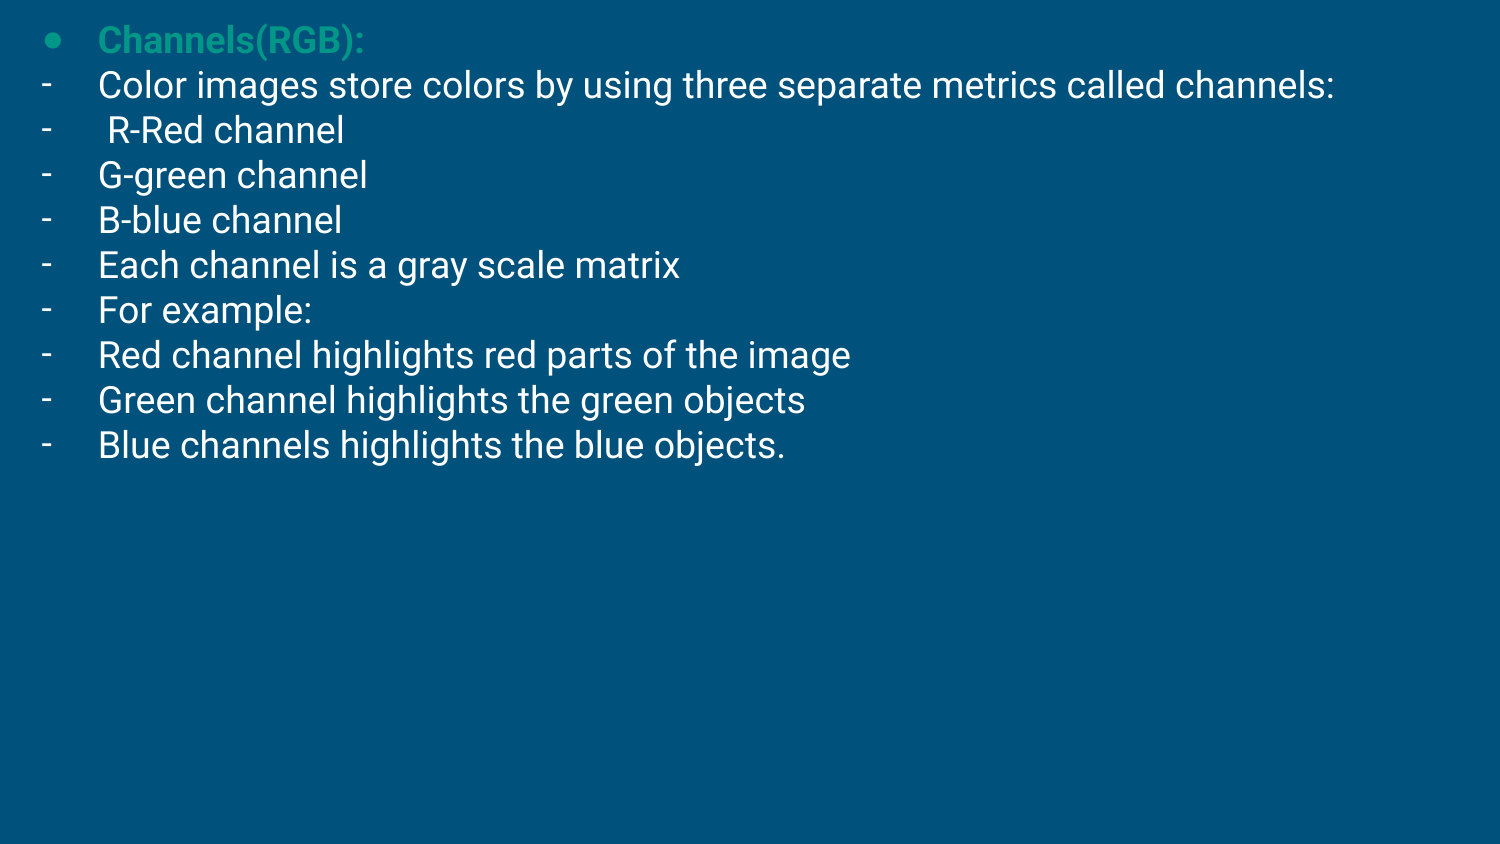

Channels(RGB):
Color images store colors by using three separate metrics called channels:
 R-Red channel
G-green channel
B-blue channel
Each channel is a gray scale matrix
For example:
Red channel highlights red parts of the image
Green channel highlights the green objects
Blue channels highlights the blue objects.